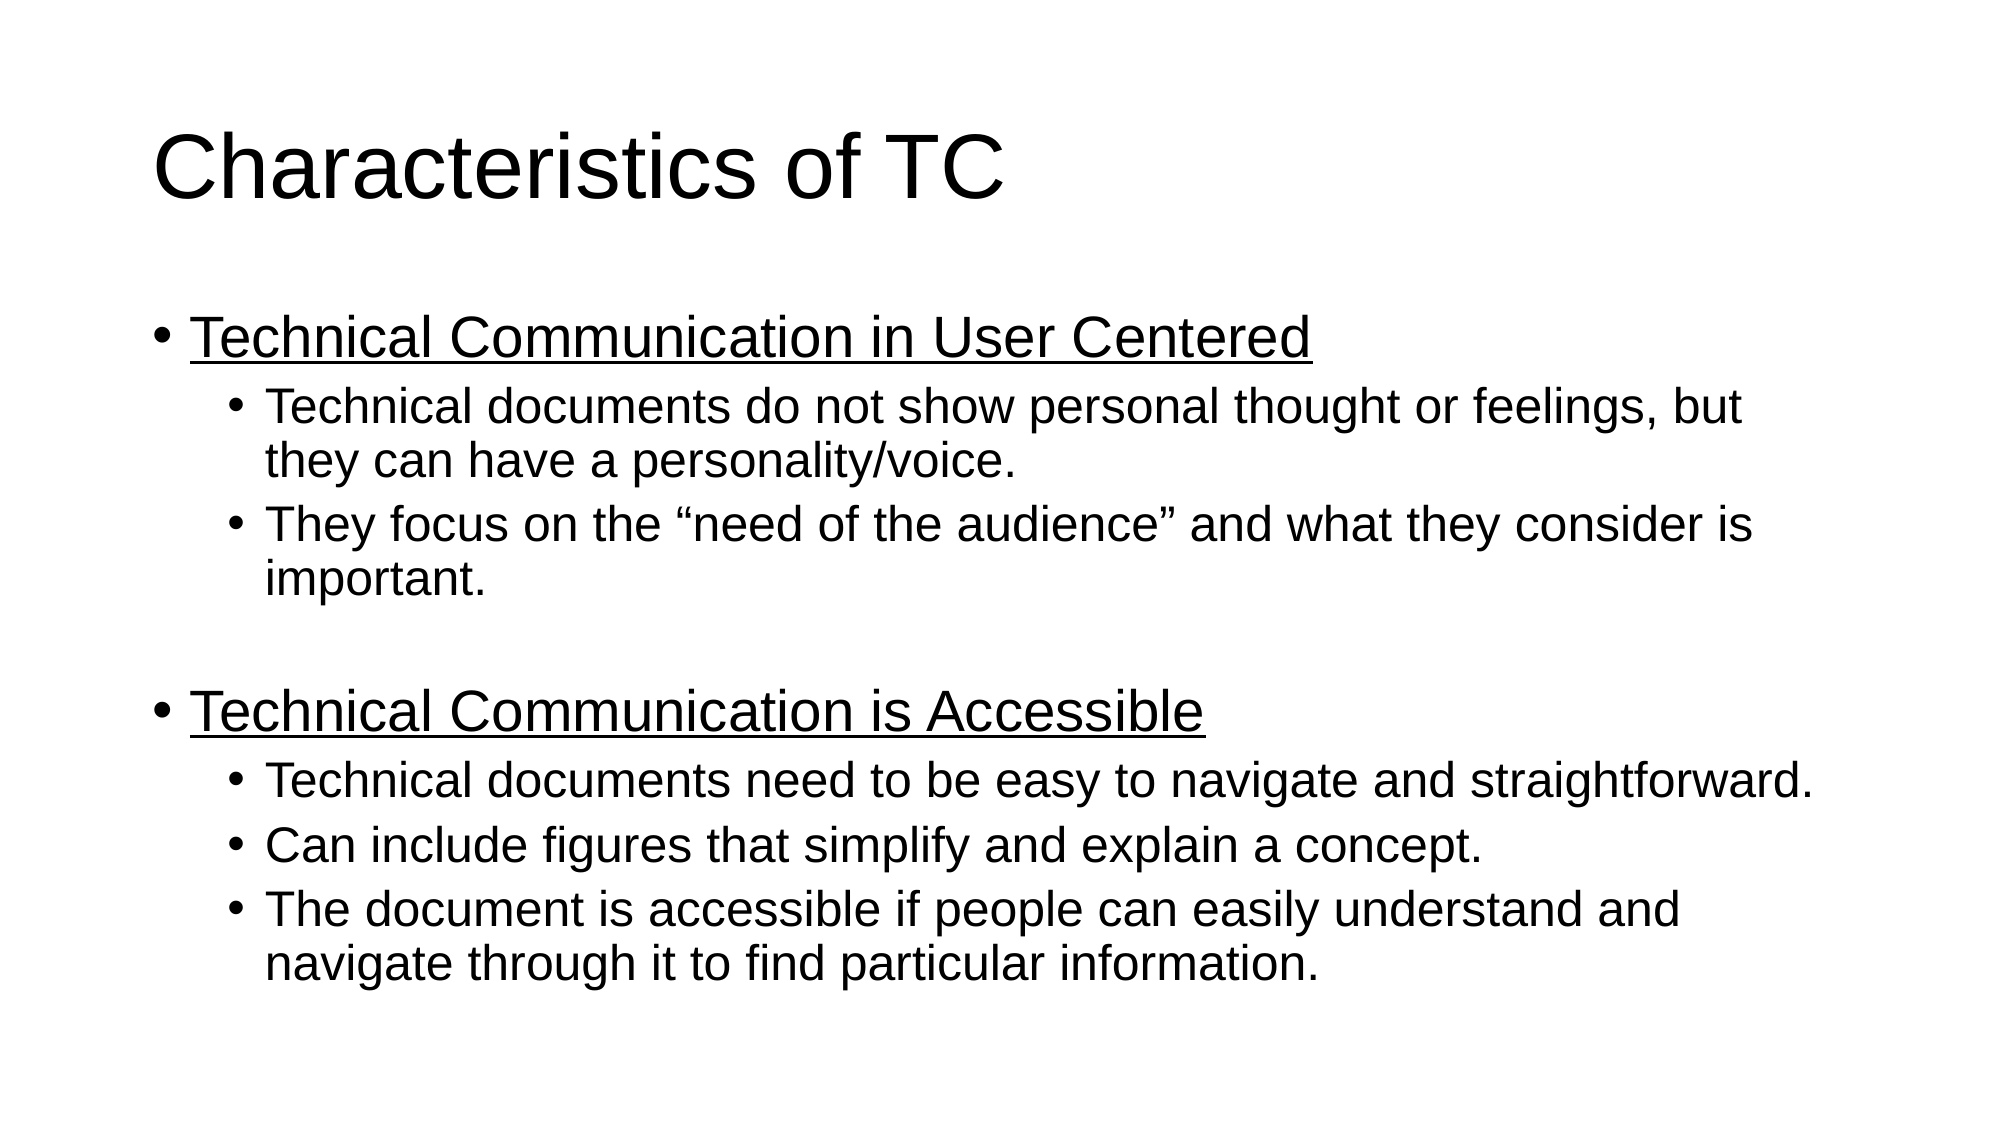

# Characteristics of TC
Technical Communication in User Centered
Technical documents do not show personal thought or feelings, but they can have a personality/voice.
They focus on the “need of the audience” and what they consider is important.
Technical Communication is Accessible
Technical documents need to be easy to navigate and straightforward.
Can include figures that simplify and explain a concept.
The document is accessible if people can easily understand and navigate through it to find particular information.